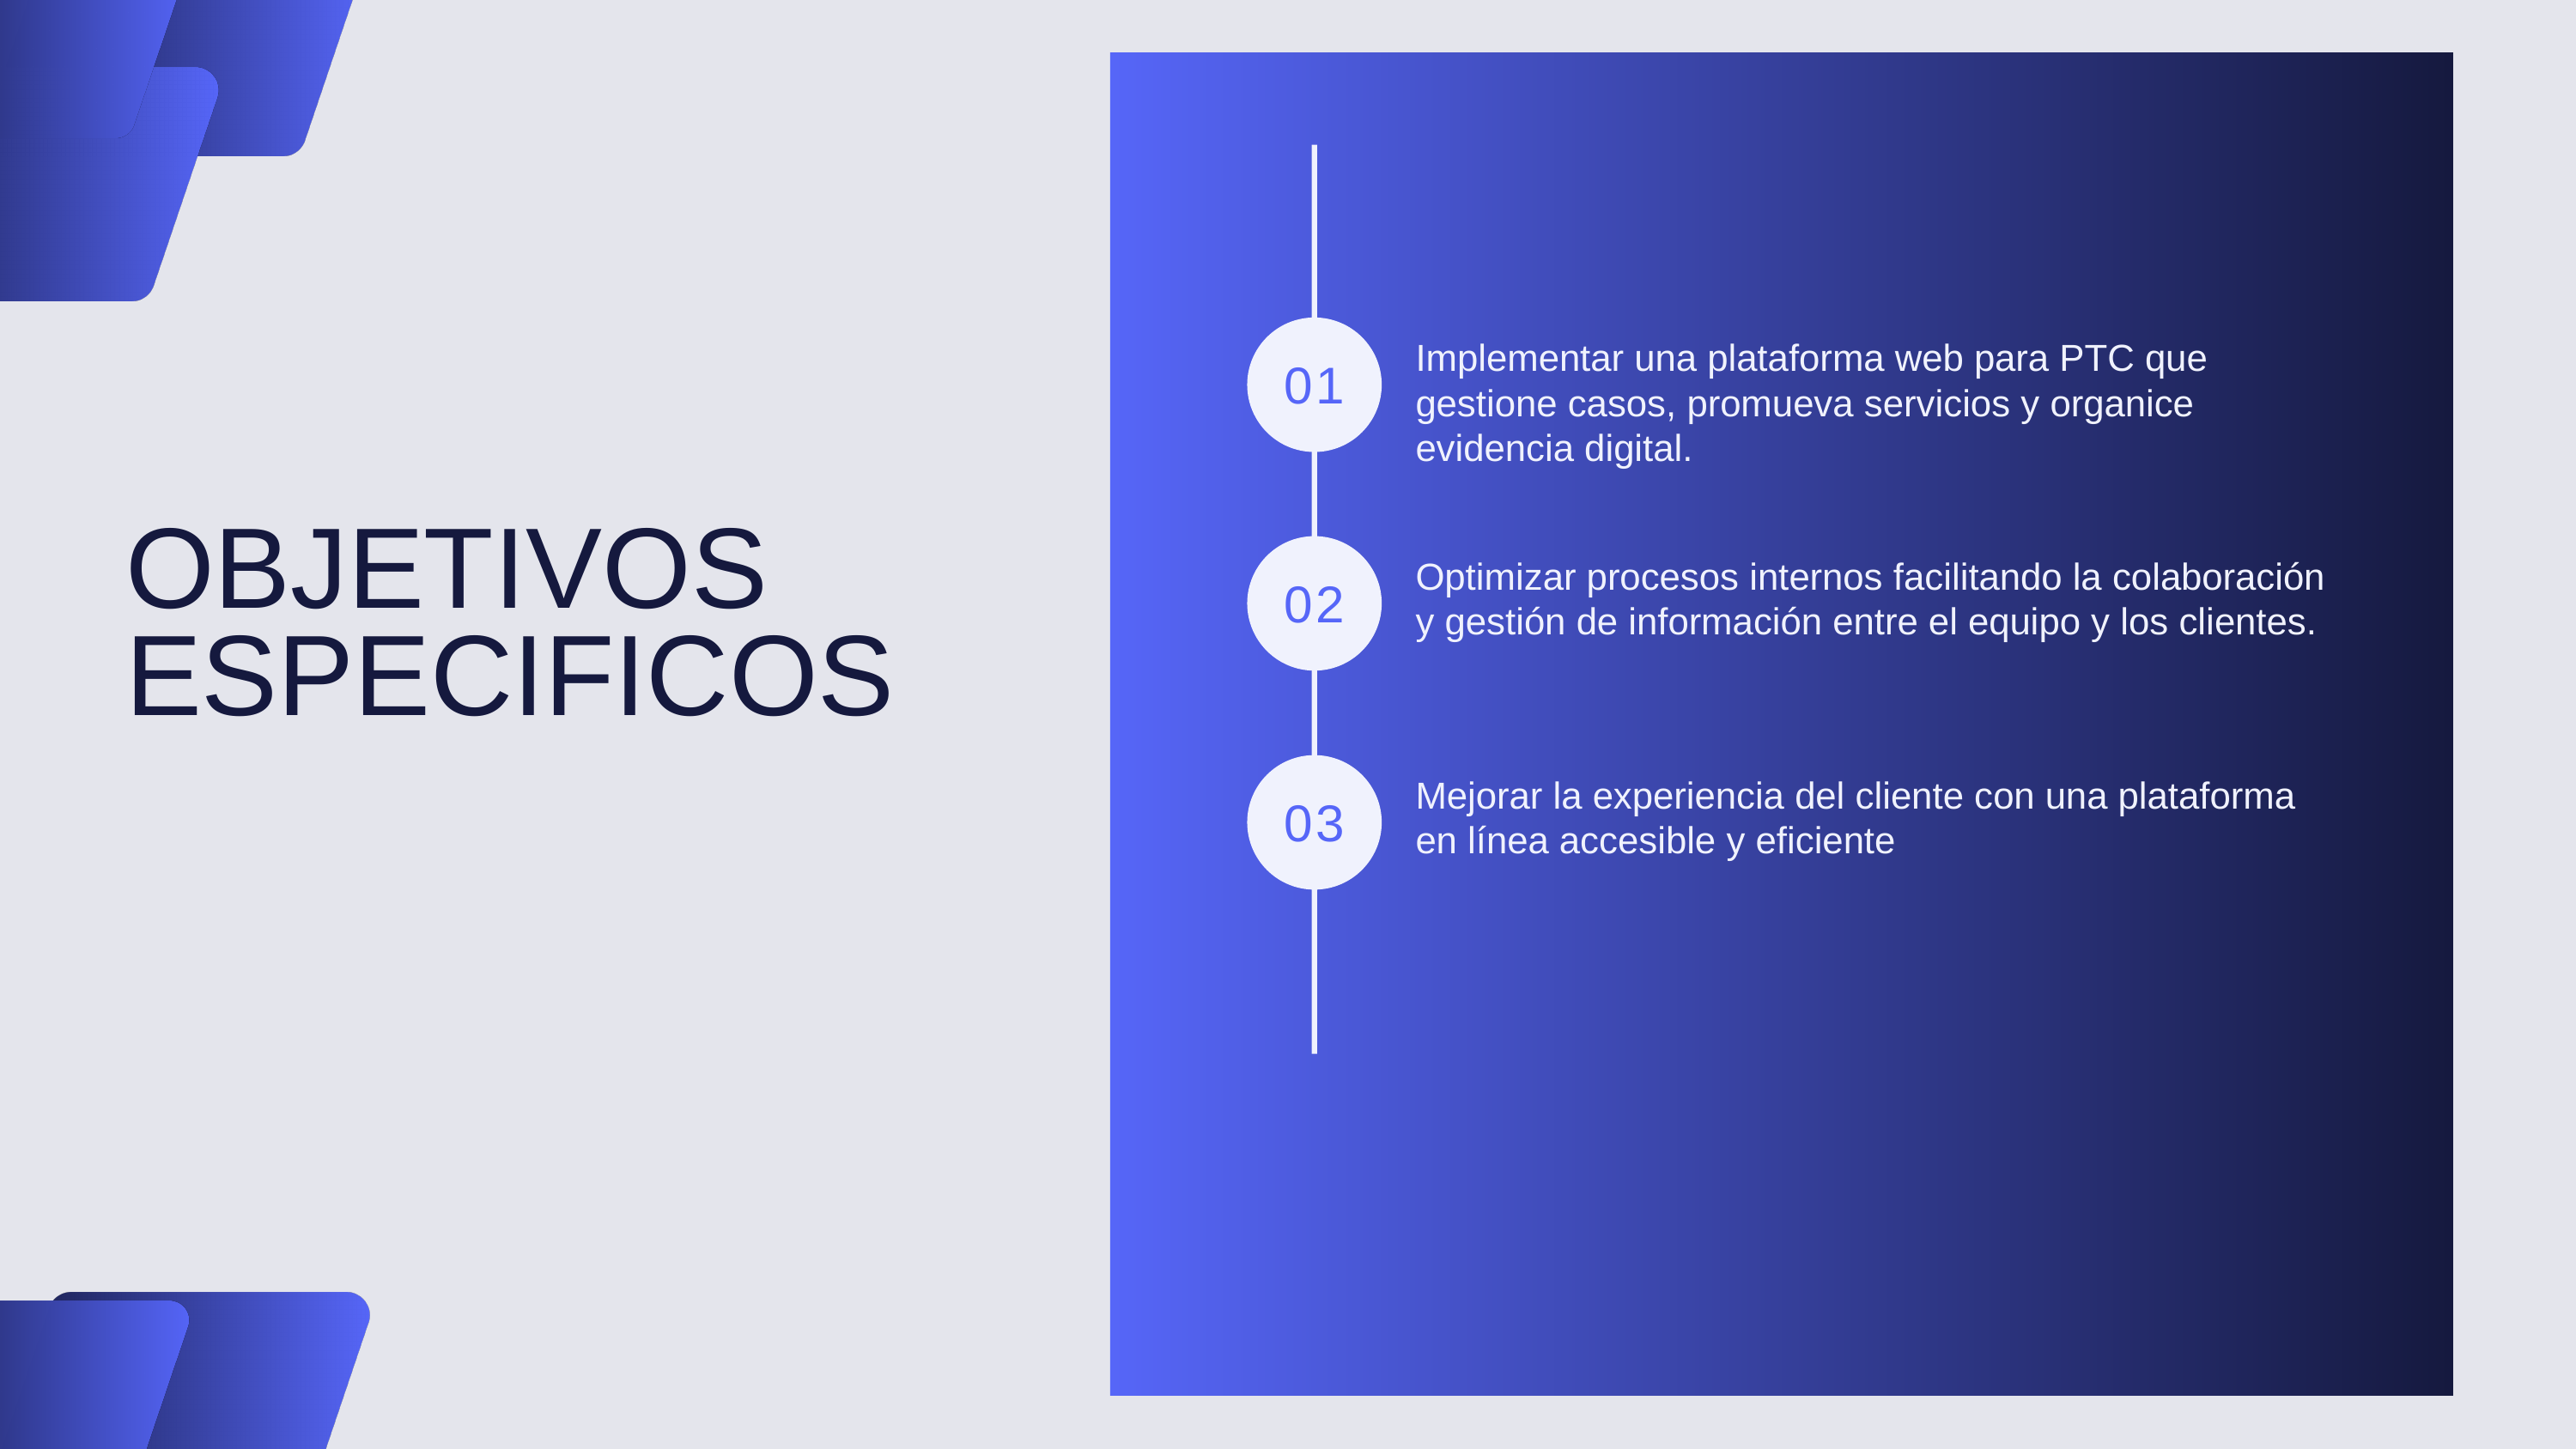

Implementar una plataforma web para PTC que gestione casos, promueva servicios y organice evidencia digital.
01
OBJETIVOS ESPECIFICOS

Optimizar procesos internos facilitando la colaboración y gestión de información entre el equipo y los clientes.
02

Mejorar la experiencia del cliente con una plataforma en línea accesible y eficiente
03